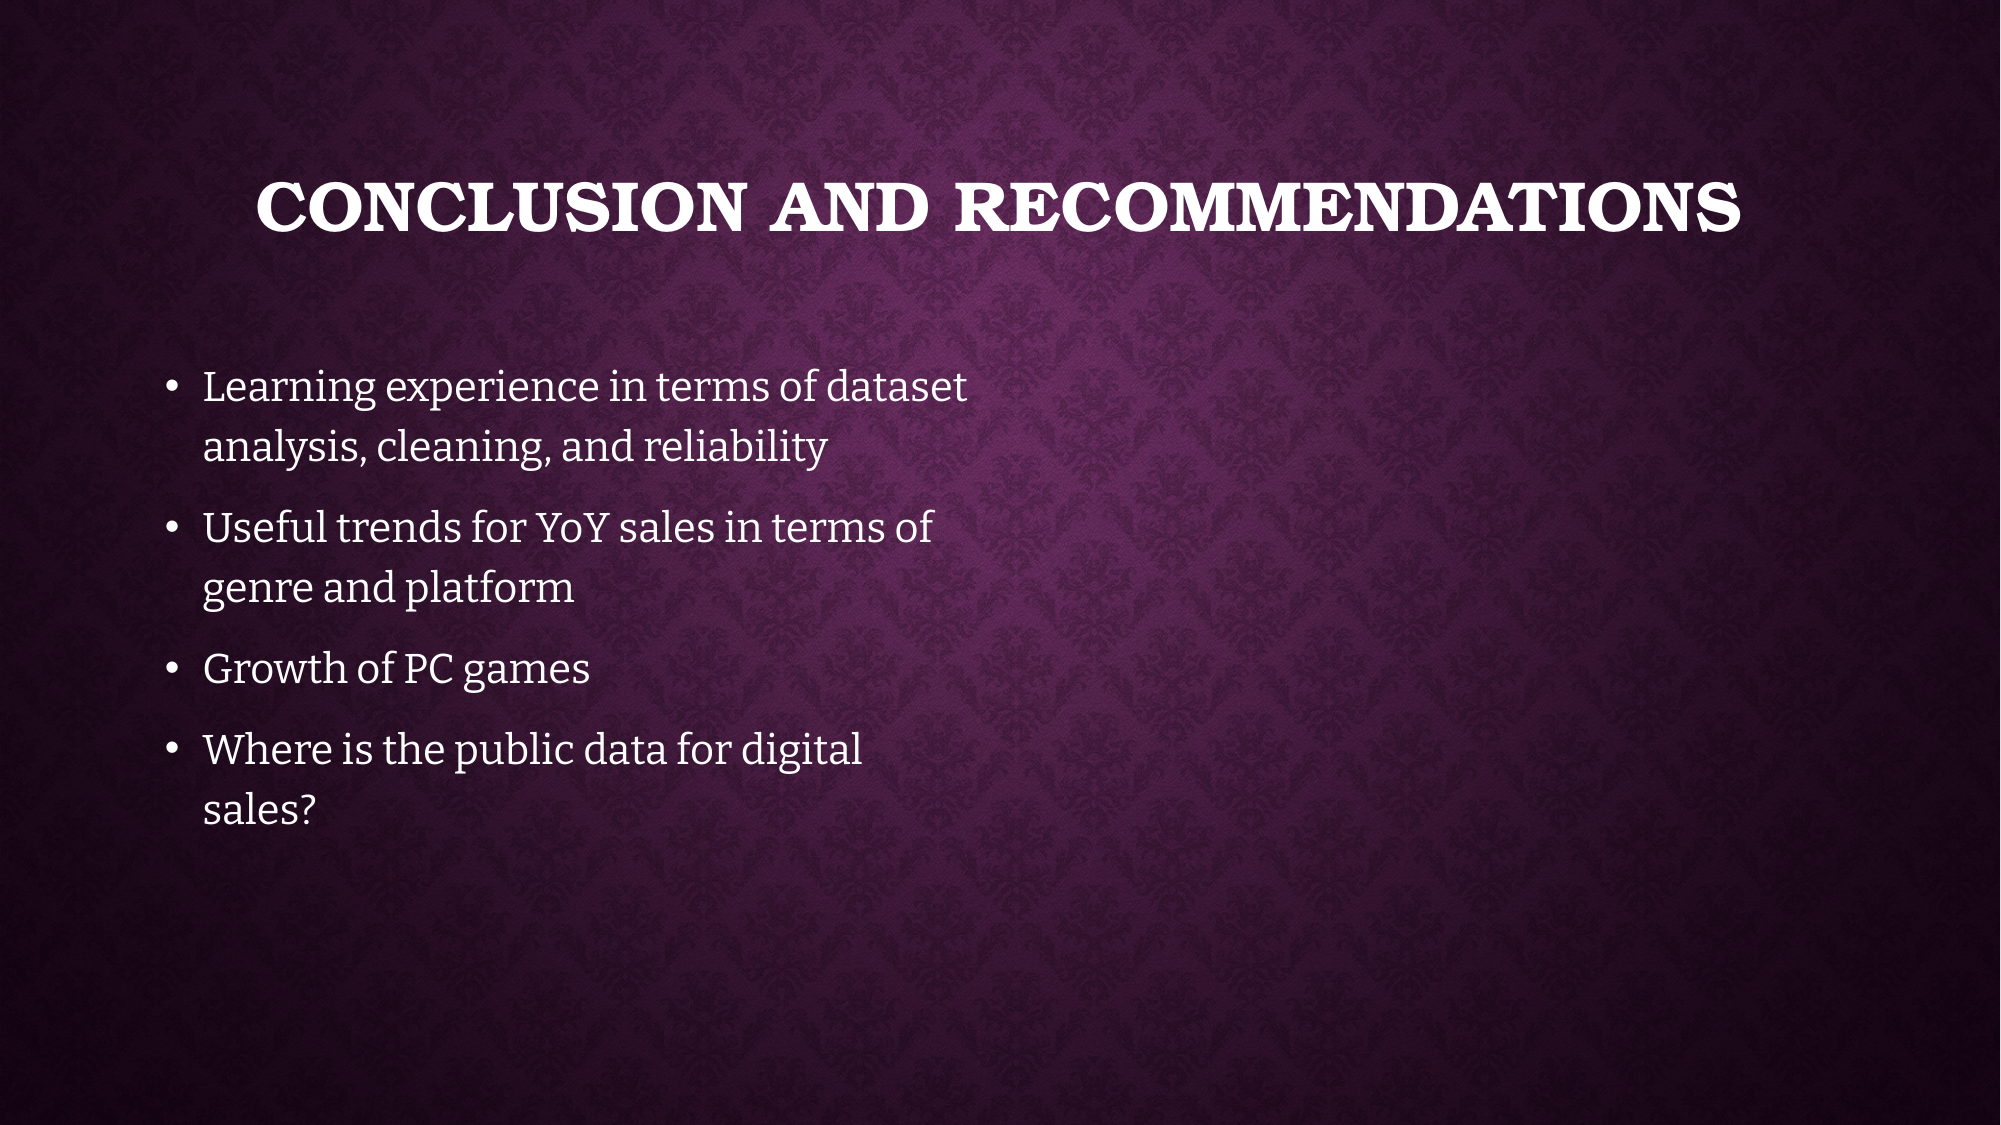

# Conclusion and Recommendations
Learning experience in terms of dataset analysis, cleaning, and reliability
Useful trends for YoY sales in terms of genre and platform
Growth of PC games
Where is the public data for digital sales?